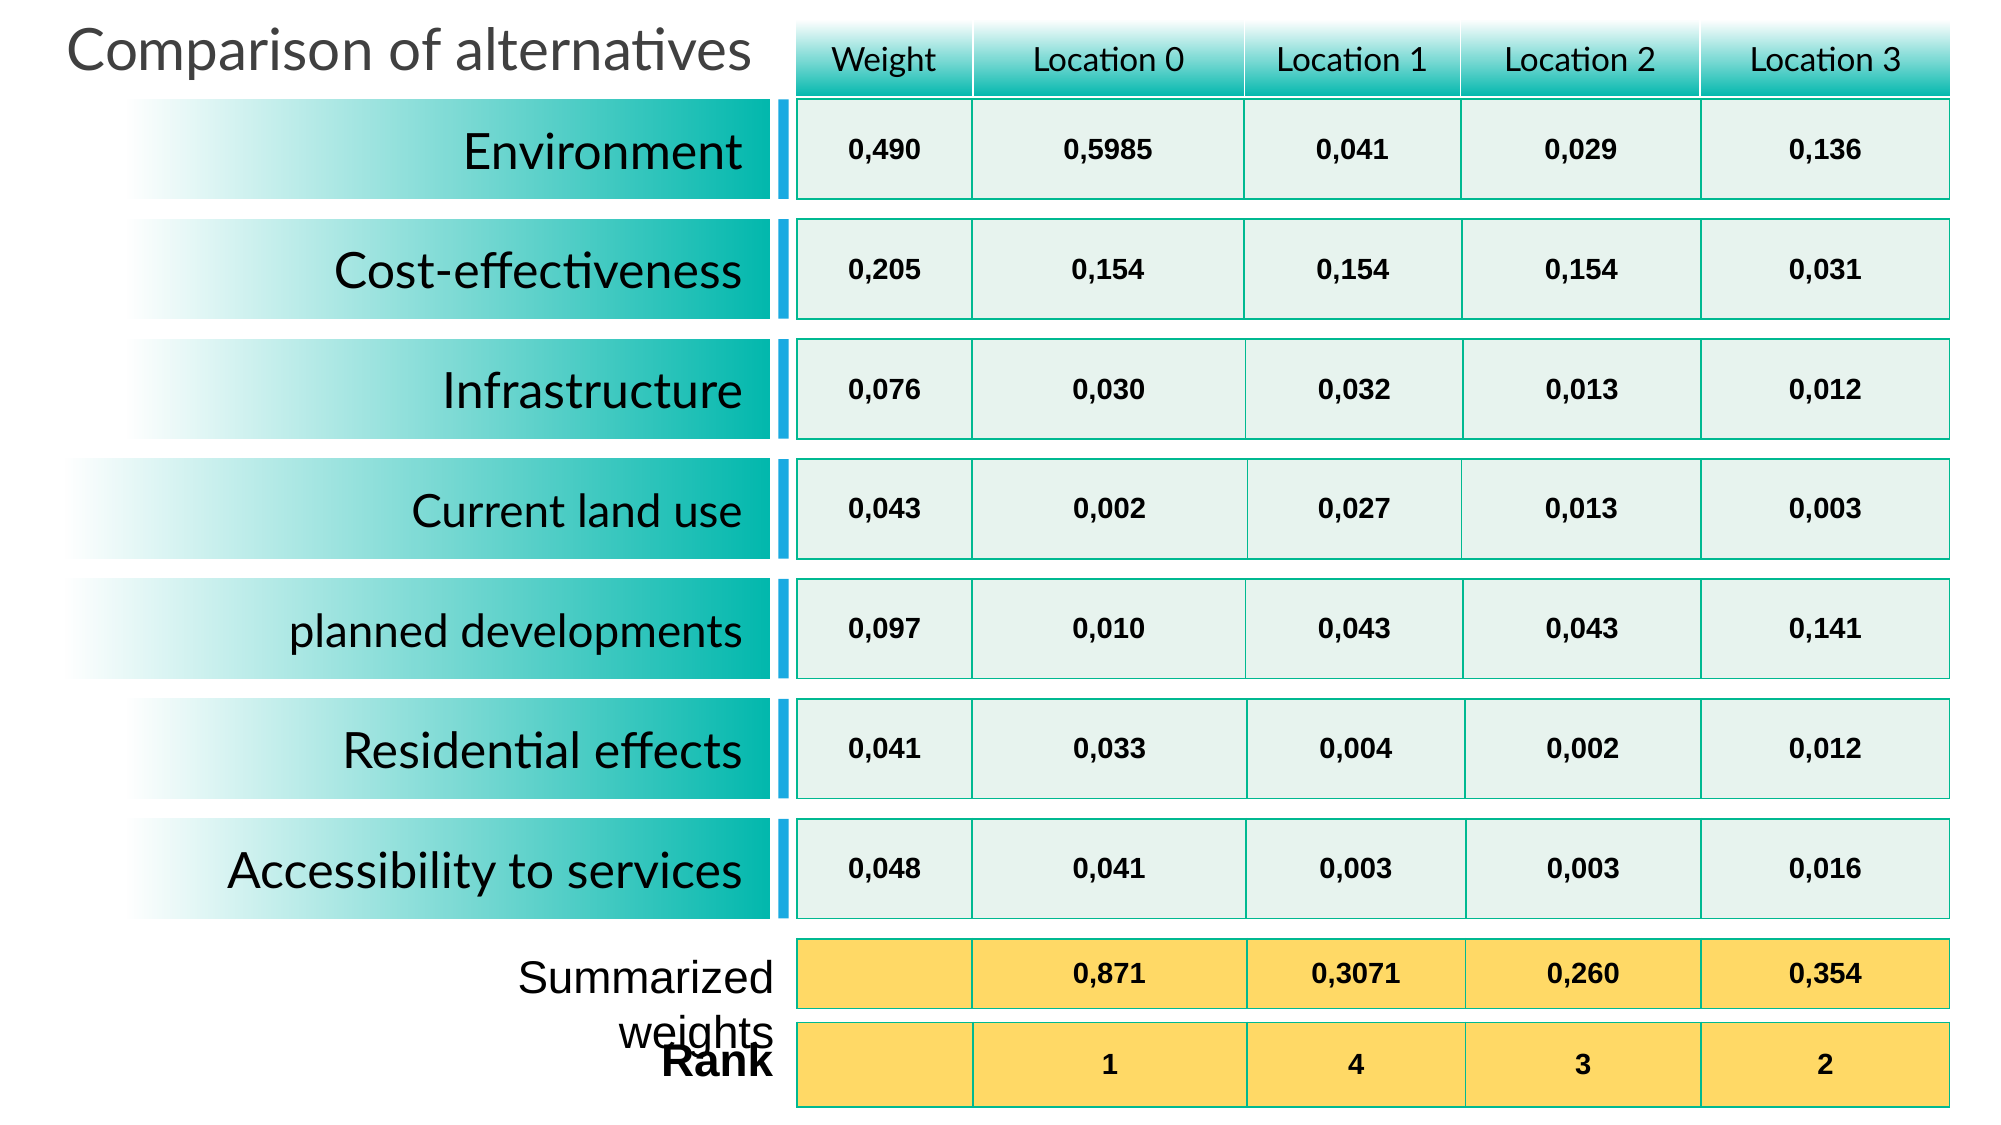

Location 0
Location 3
Location 2
Location 1
Weight
Comparison of alternatives
Environment

| 0,490 | 0,5985 | 0,041 | 0,029 | 0,136 |
| --- | --- | --- | --- | --- |
Cost-effectiveness

| 0,205 | 0,154 | 0,154 | 0,154 | 0,031 |
| --- | --- | --- | --- | --- |
Infrastructure

| 0,076 | 0,030 | 0,032 | 0,013 | 0,012 |
| --- | --- | --- | --- | --- |
Current land use

| 0,043 | 0,002 | 0,027 | 0,013 | 0,003 |
| --- | --- | --- | --- | --- |
planned developments

| 0,097 | 0,010 | 0,043 | 0,043 | 0,141 |
| --- | --- | --- | --- | --- |
Residential effects

| 0,041 | 0,033 | 0,004 | 0,002 | 0,012 |
| --- | --- | --- | --- | --- |
Accessibility to services

| 0,048 | 0,041 | 0,003 | 0,003 | 0,016 |
| --- | --- | --- | --- | --- |
|  | 0,871 | 0,3071 | 0,260 | 0,354 |
| --- | --- | --- | --- | --- |
Summarized weights

|  | 1 | 4 | 3 | 2 |
| --- | --- | --- | --- | --- |
Rank